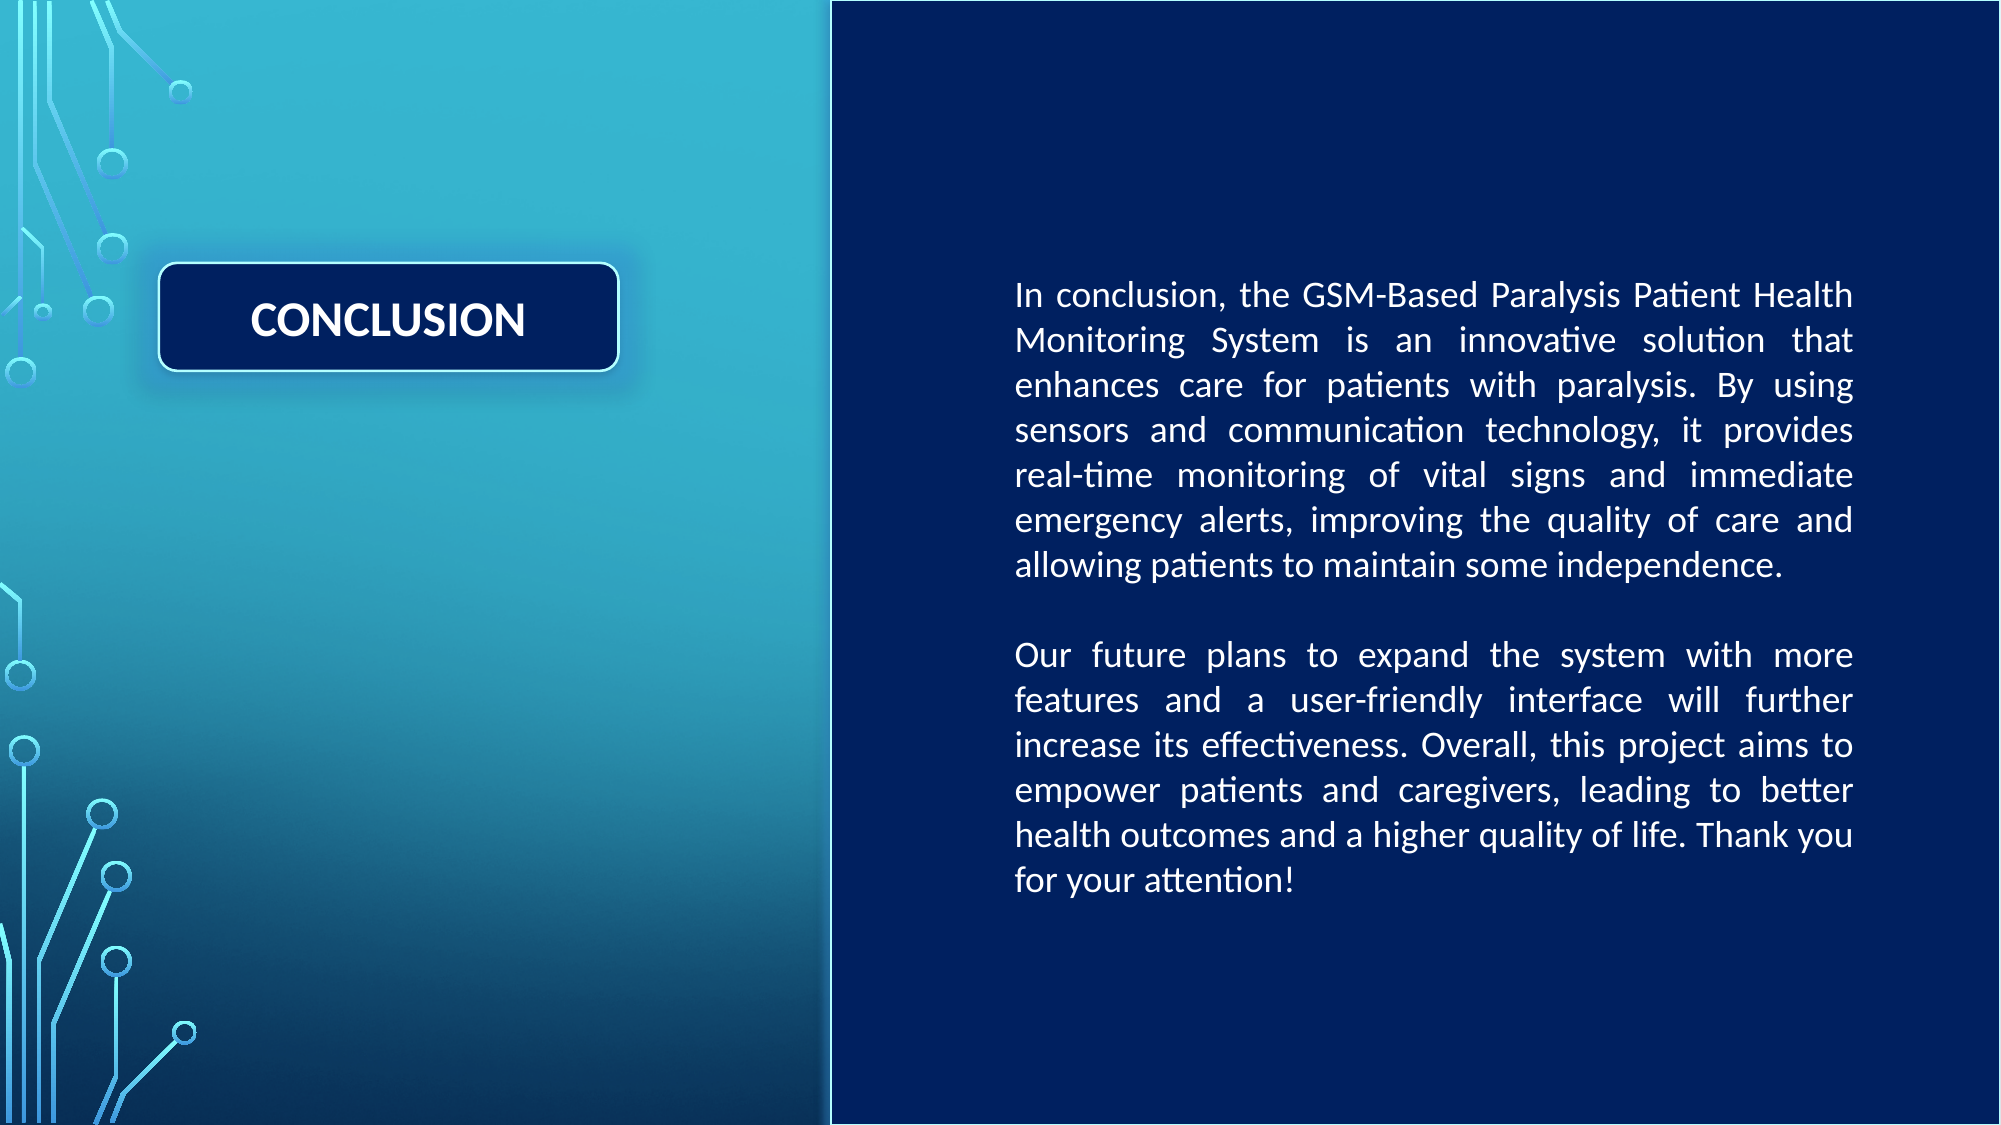

CONCLUSION
In conclusion, the GSM-Based Paralysis Patient Health Monitoring System is an innovative solution that enhances care for patients with paralysis. By using sensors and communication technology, it provides real-time monitoring of vital signs and immediate emergency alerts, improving the quality of care and allowing patients to maintain some independence.

Our future plans to expand the system with more features and a user-friendly interface will further increase its effectiveness. Overall, this project aims to empower patients and caregivers, leading to better health outcomes and a higher quality of life. Thank you for your attention!